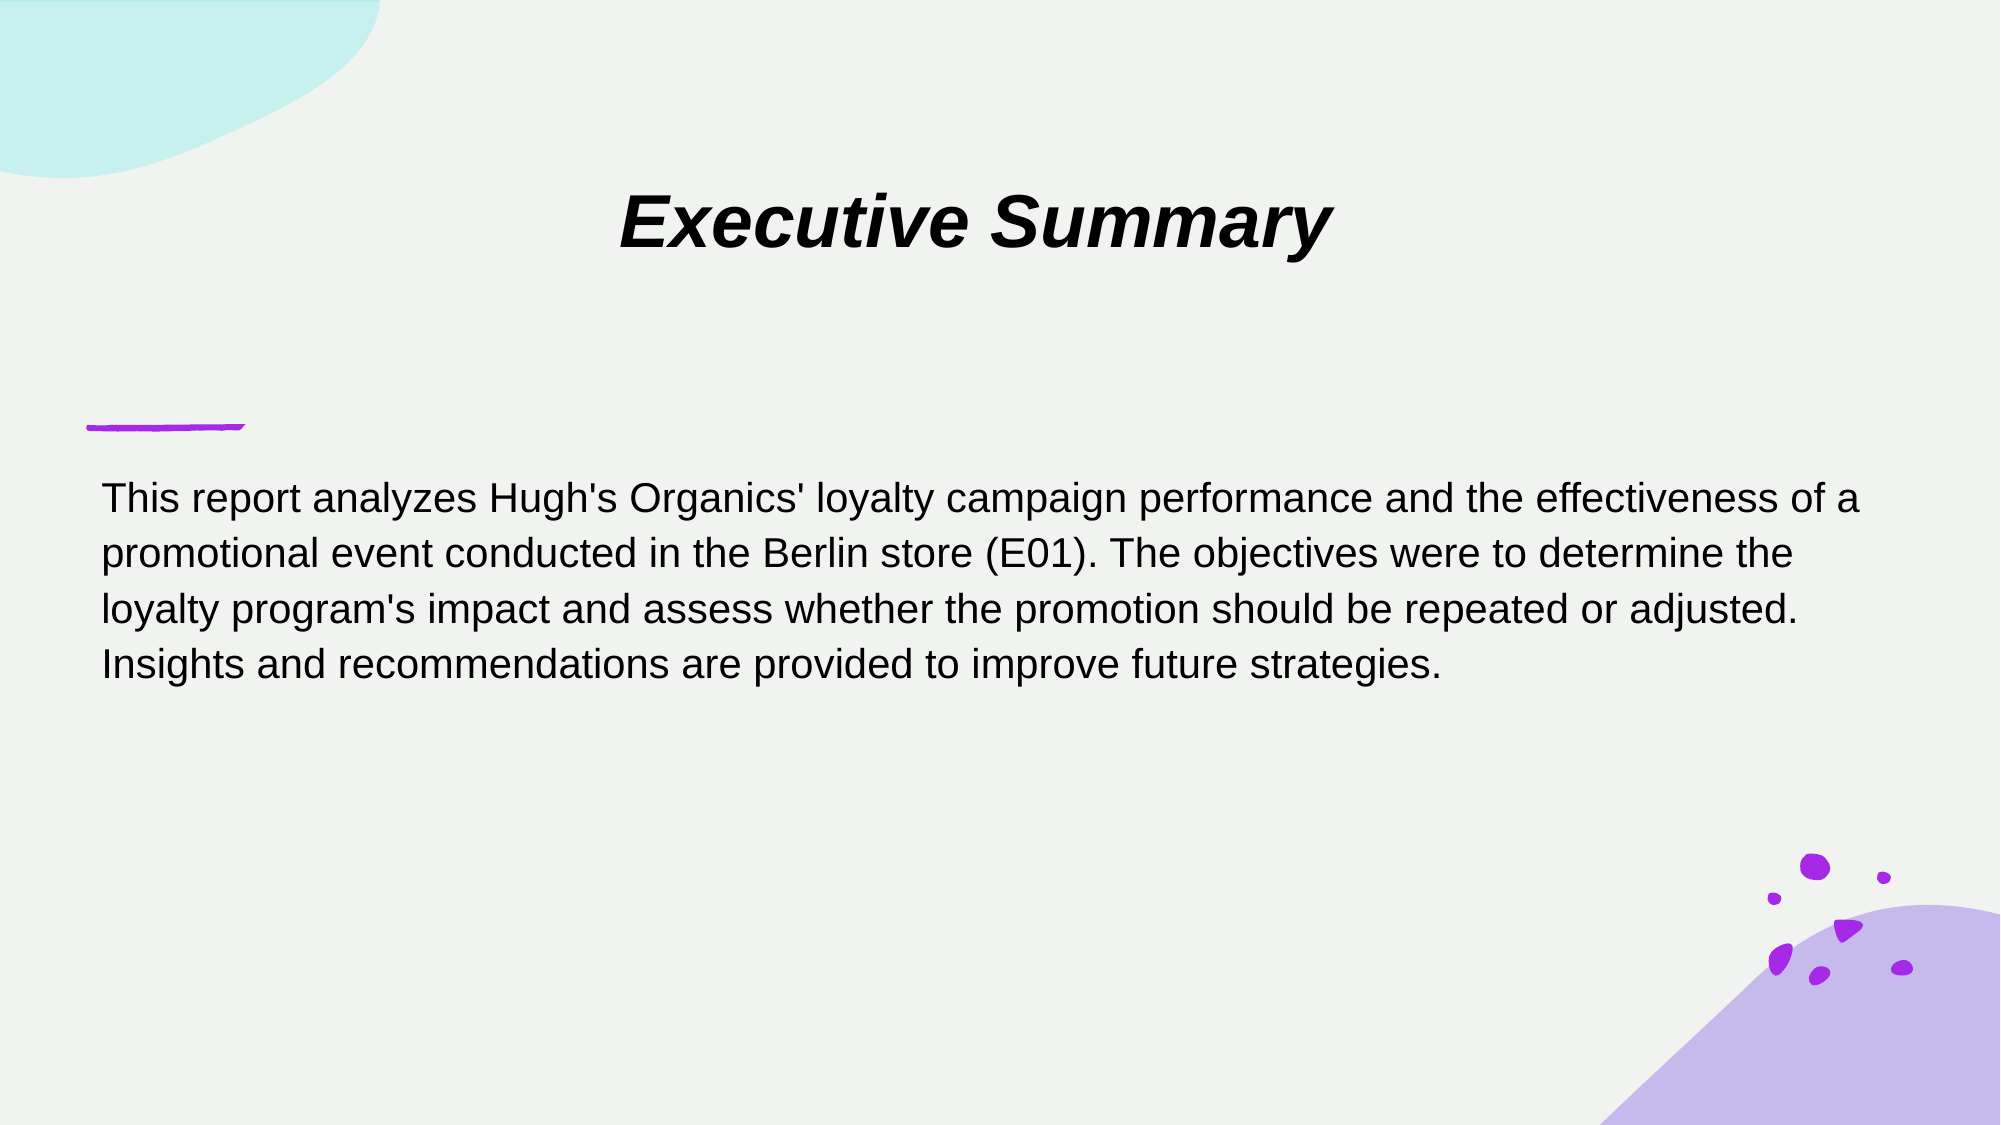

# Executive Summary

This report analyzes Hugh's Organics' loyalty campaign performance and the effectiveness of a promotional event conducted in the Berlin store (E01). The objectives were to determine the loyalty program's impact and assess whether the promotion should be repeated or adjusted. Insights and recommendations are provided to improve future strategies.